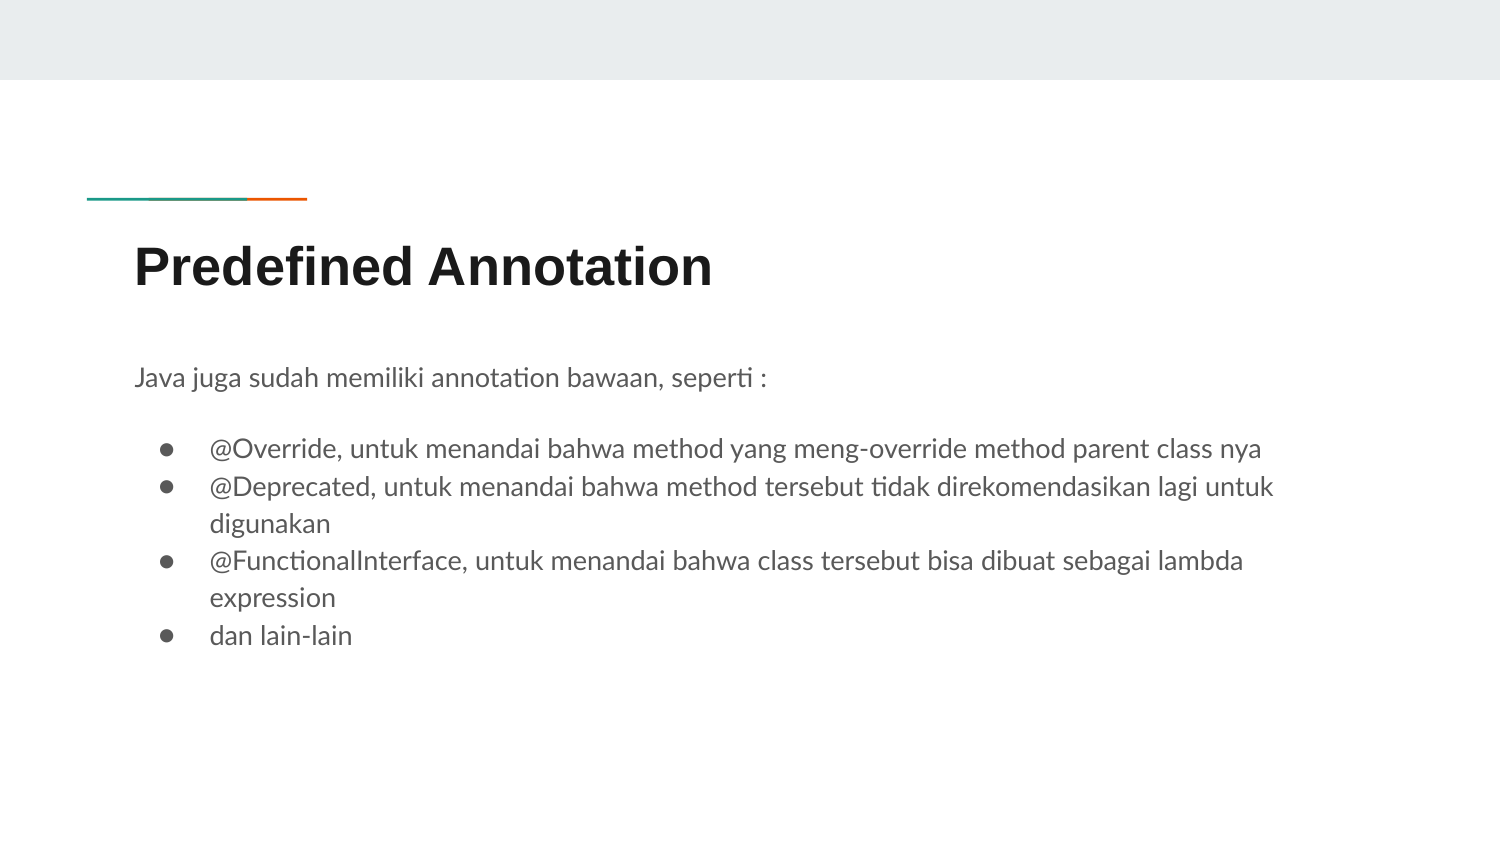

# Predefined Annotation
Java juga sudah memiliki annotation bawaan, seperti :
@Override, untuk menandai bahwa method yang meng-override method parent class nya
@Deprecated, untuk menandai bahwa method tersebut tidak direkomendasikan lagi untuk digunakan
@FunctionalInterface, untuk menandai bahwa class tersebut bisa dibuat sebagai lambda expression
dan lain-lain